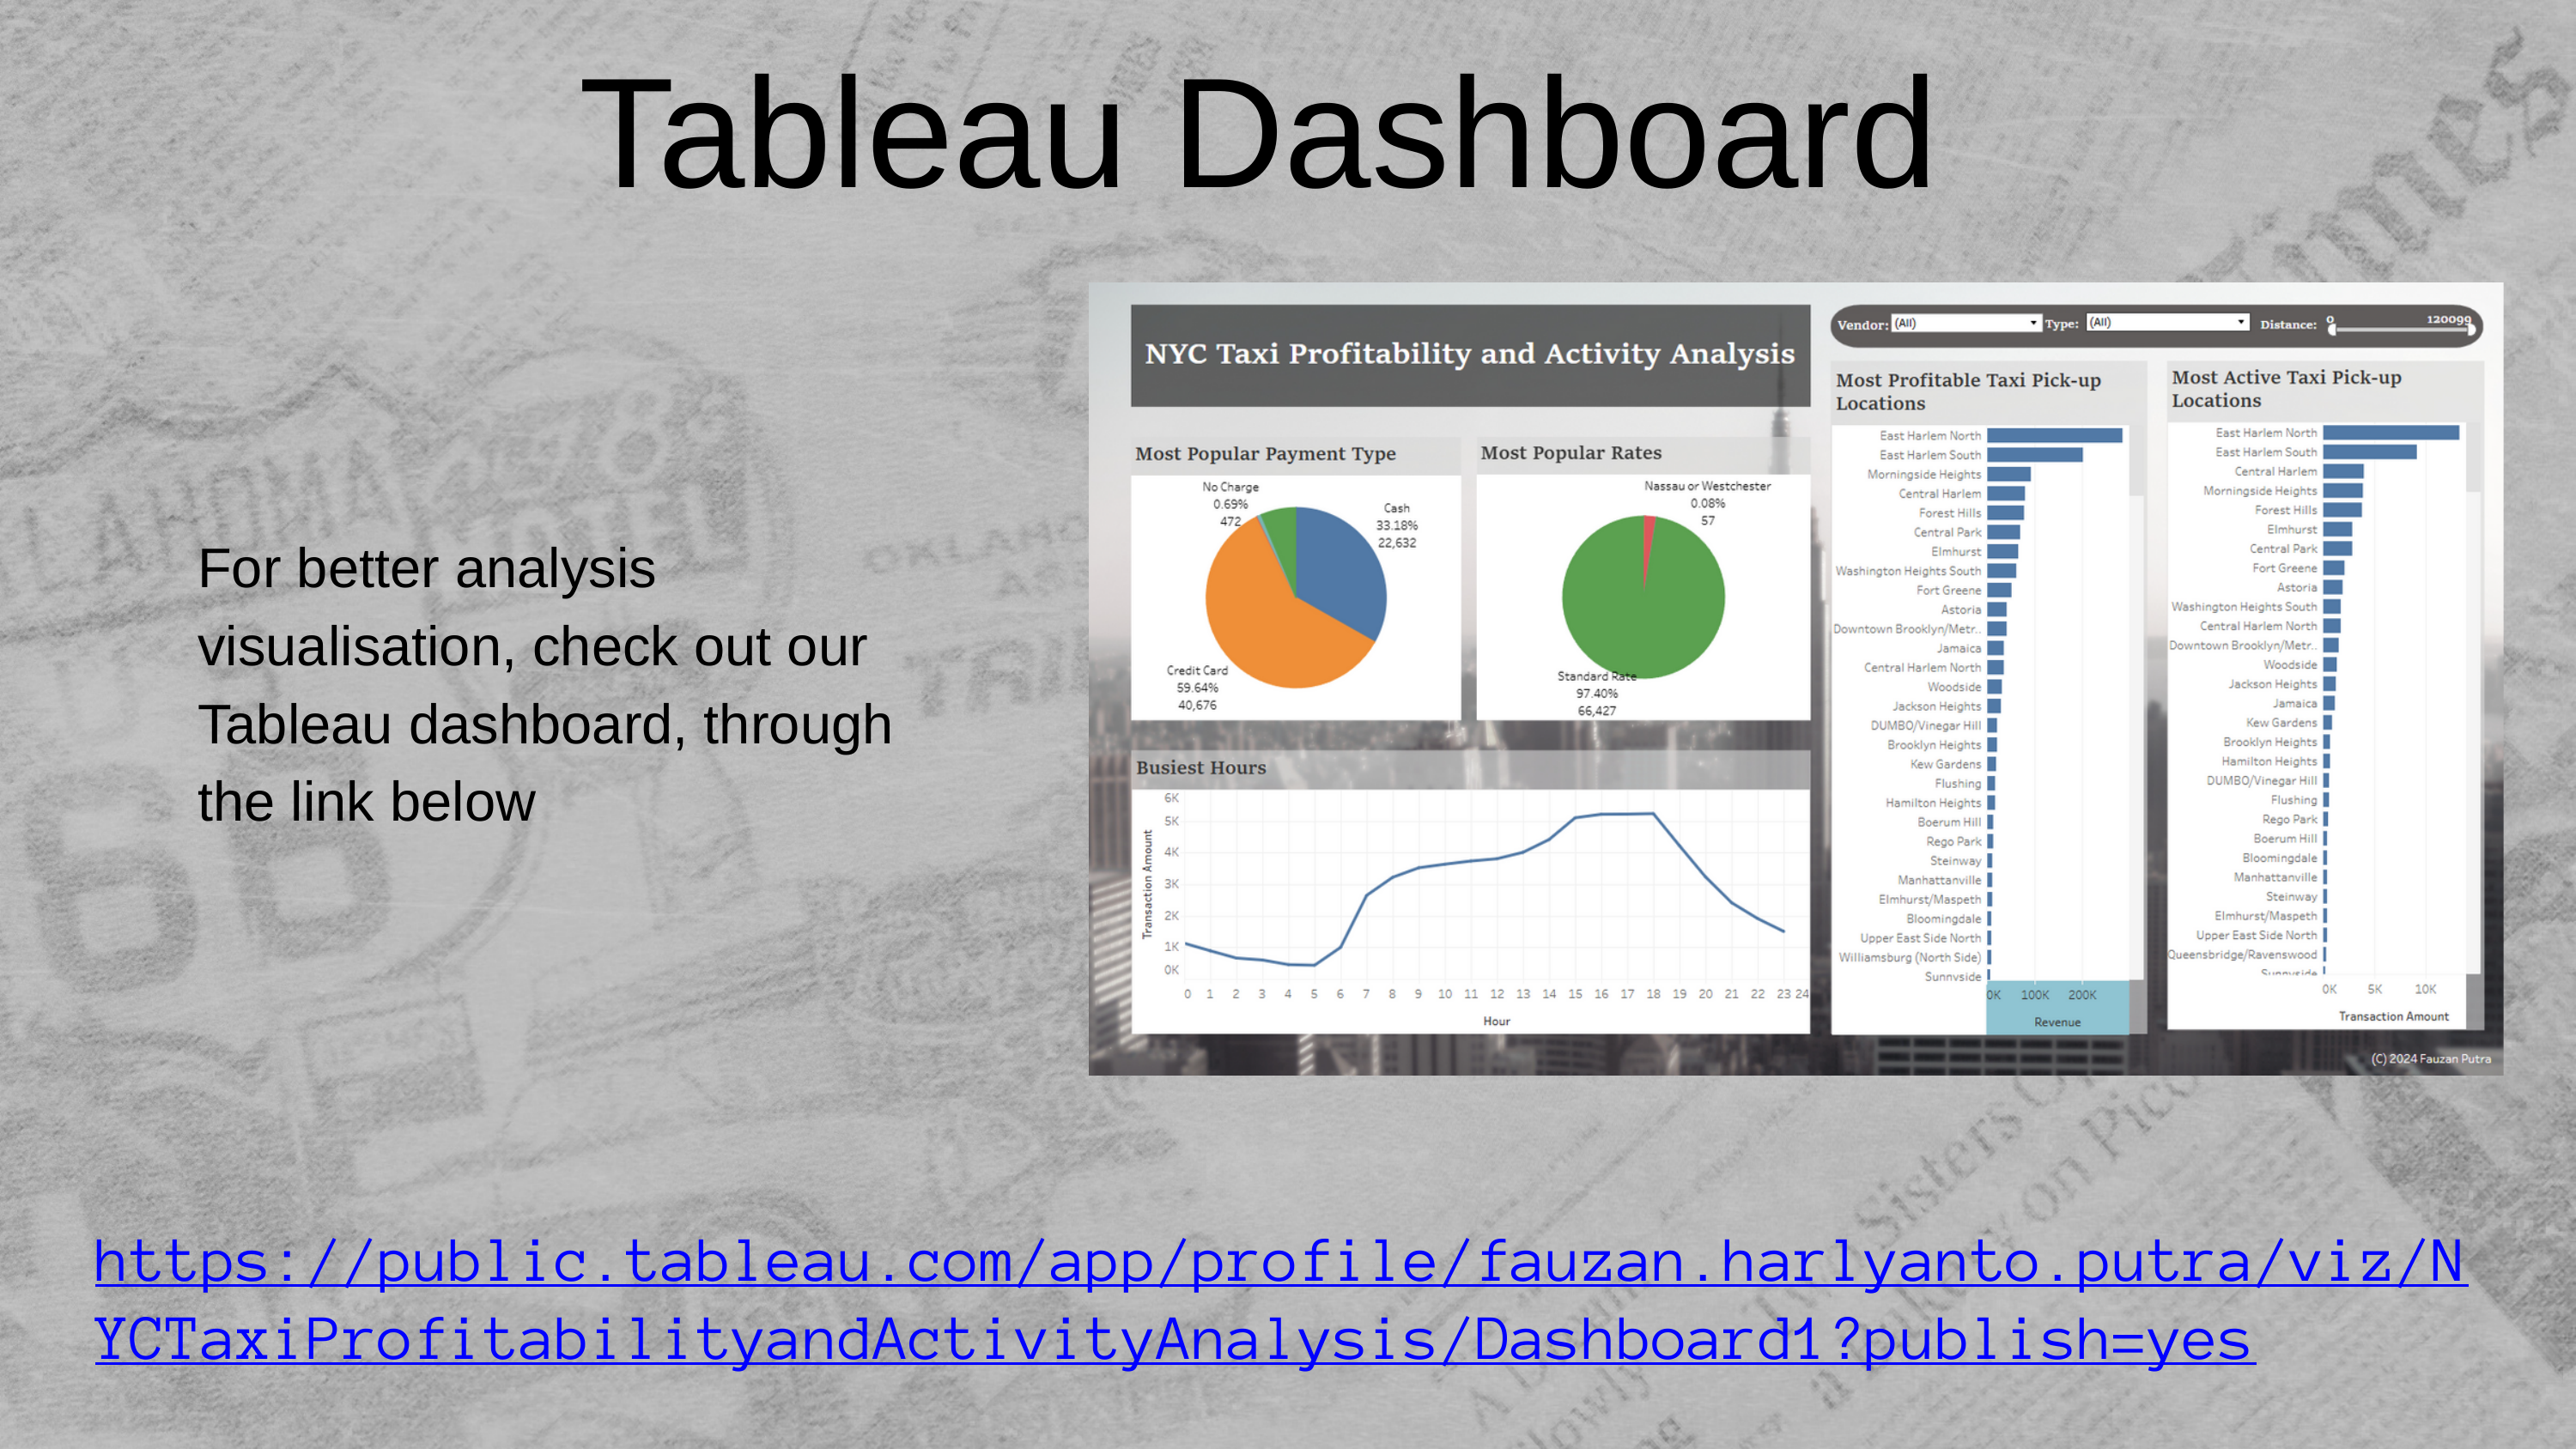

Tableau Dashboard

For better analysis visualisation, check out our Tableau dashboard, through the link below
https://public.tableau.com/app/profile/fauzan.harlyanto.putra/viz/NYCTaxiProfitabilityandActivityAnalysis/Dashboard1?publish=yes